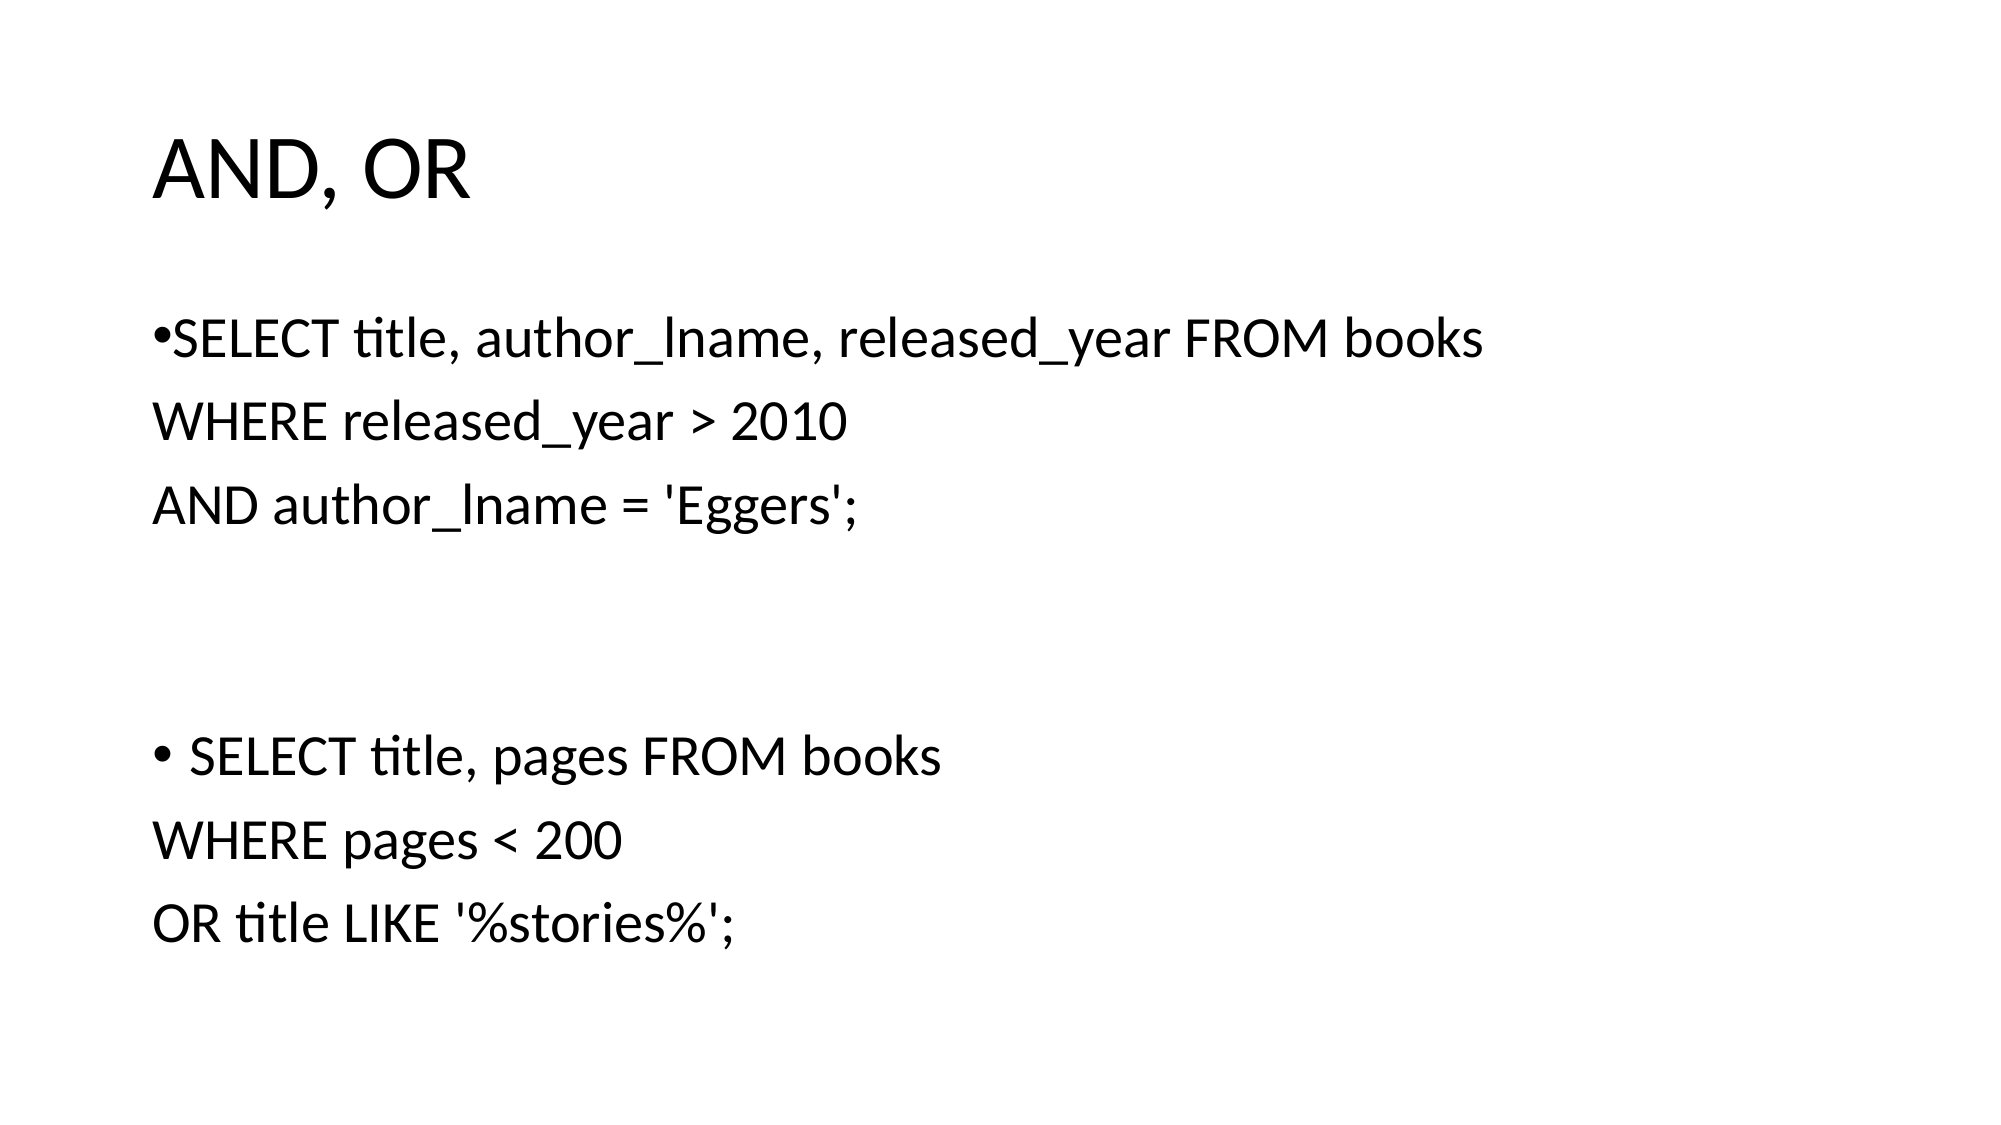

# AND, OR
SELECT title, author_lname, released_year FROM books
WHERE released_year > 2010
AND author_lname = 'Eggers';

SELECT title, pages FROM books
WHERE pages < 200
OR title LIKE '%stories%';